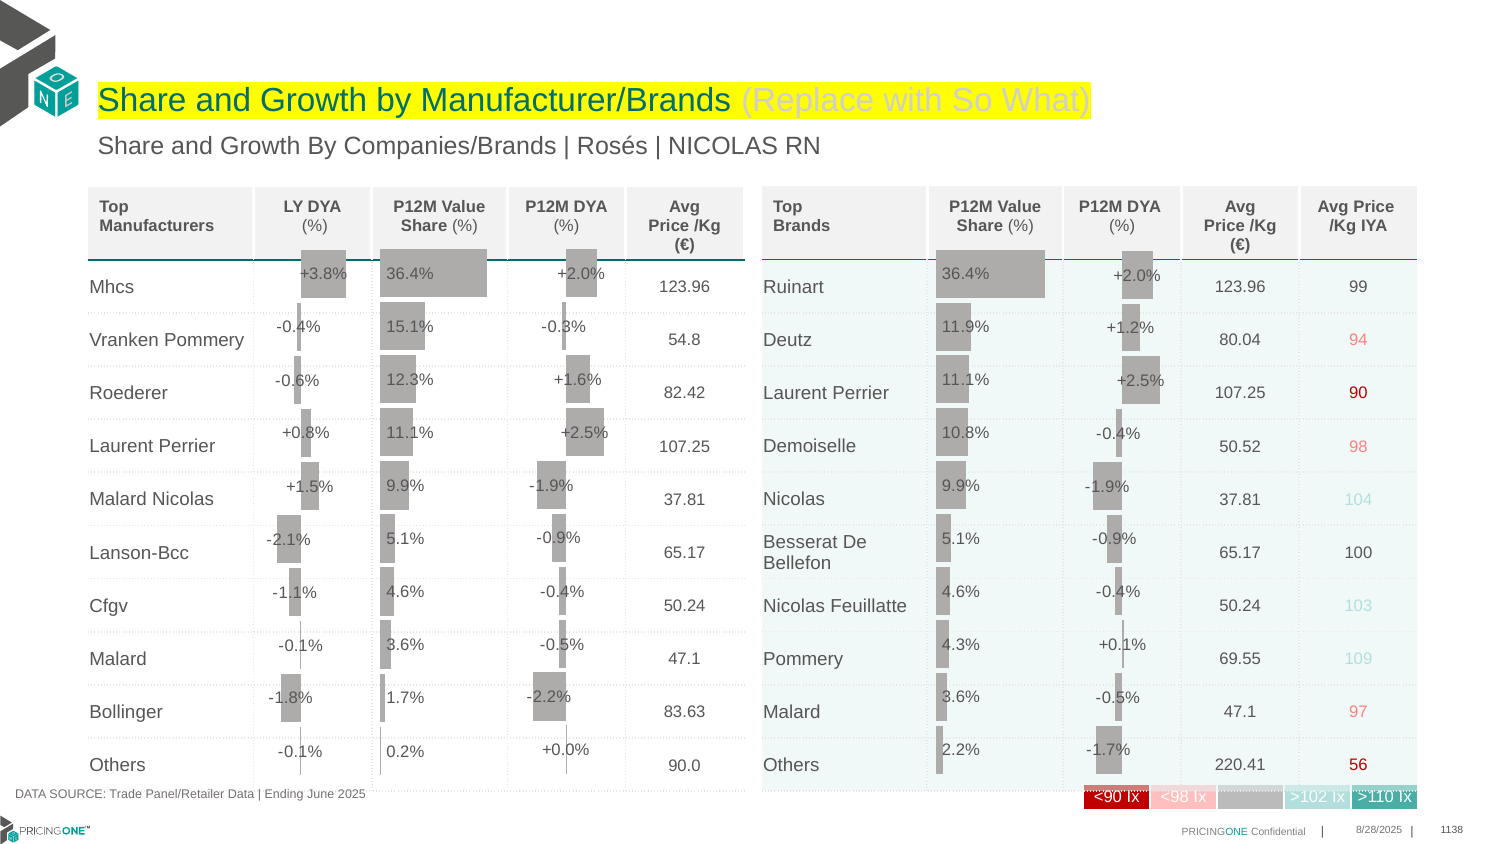

# Share and Growth by Manufacturer/Brands (Replace with So What)

Share and Growth By Companies/Brands | Rosés | NICOLAS RN
| Top Brands | P12M Value Share (%) | P12M DYA (%) | Avg Price /Kg (€) | Avg Price /Kg IYA |
| --- | --- | --- | --- | --- |
| Ruinart |  |  | 123.96 | 99 |
| Deutz |  |  | 80.04 | 94 |
| Laurent Perrier |  |  | 107.25 | 90 |
| Demoiselle |  |  | 50.52 | 98 |
| Nicolas |  |  | 37.81 | 104 |
| Besserat De Bellefon |  |  | 65.17 | 100 |
| Nicolas Feuillatte |  |  | 50.24 | 103 |
| Pommery |  |  | 69.55 | 109 |
| Malard |  |  | 47.1 | 97 |
| Others |  |  | 220.41 | 56 |
| Top Manufacturers | LY DYA (%) | P12M Value Share (%) | P12M DYA (%) | Avg Price /Kg (€) |
| --- | --- | --- | --- | --- |
| Mhcs |  |  |  | 123.96 |
| Vranken Pommery |  |  |  | 54.8 |
| Roederer |  |  |  | 82.42 |
| Laurent Perrier |  |  |  | 107.25 |
| Malard Nicolas |  |  |  | 37.81 |
| Lanson-Bcc |  |  |  | 65.17 |
| Cfgv |  |  |  | 50.24 |
| Malard |  |  |  | 47.1 |
| Bollinger |  |  |  | 83.63 |
| Others |  |  |  | 90.0 |

### Chart

| Category | Share DYA P12M |
|---|---|
| None | 0.02014105106255737 |

### Chart

| Category | Value Share P12M |
|---|---|
| None | 0.36399549647421336 |

### Chart

| Category | Share DYA LY |
|---|---|
| None | 0.038461637348575384 |

### Chart

| Category | Value Share |
|---|---|
| None | 0.36399549647421336 |

### Chart

| Category | Share DYA |
|---|---|
| None | 0.02014105106255737 |
DATA SOURCE: Trade Panel/Retailer Data | Ending June 2025
| <90 Ix | <98 Ix |  | >102 Ix | >110 Ix |
| --- | --- | --- | --- | --- |

8/28/2025
1138